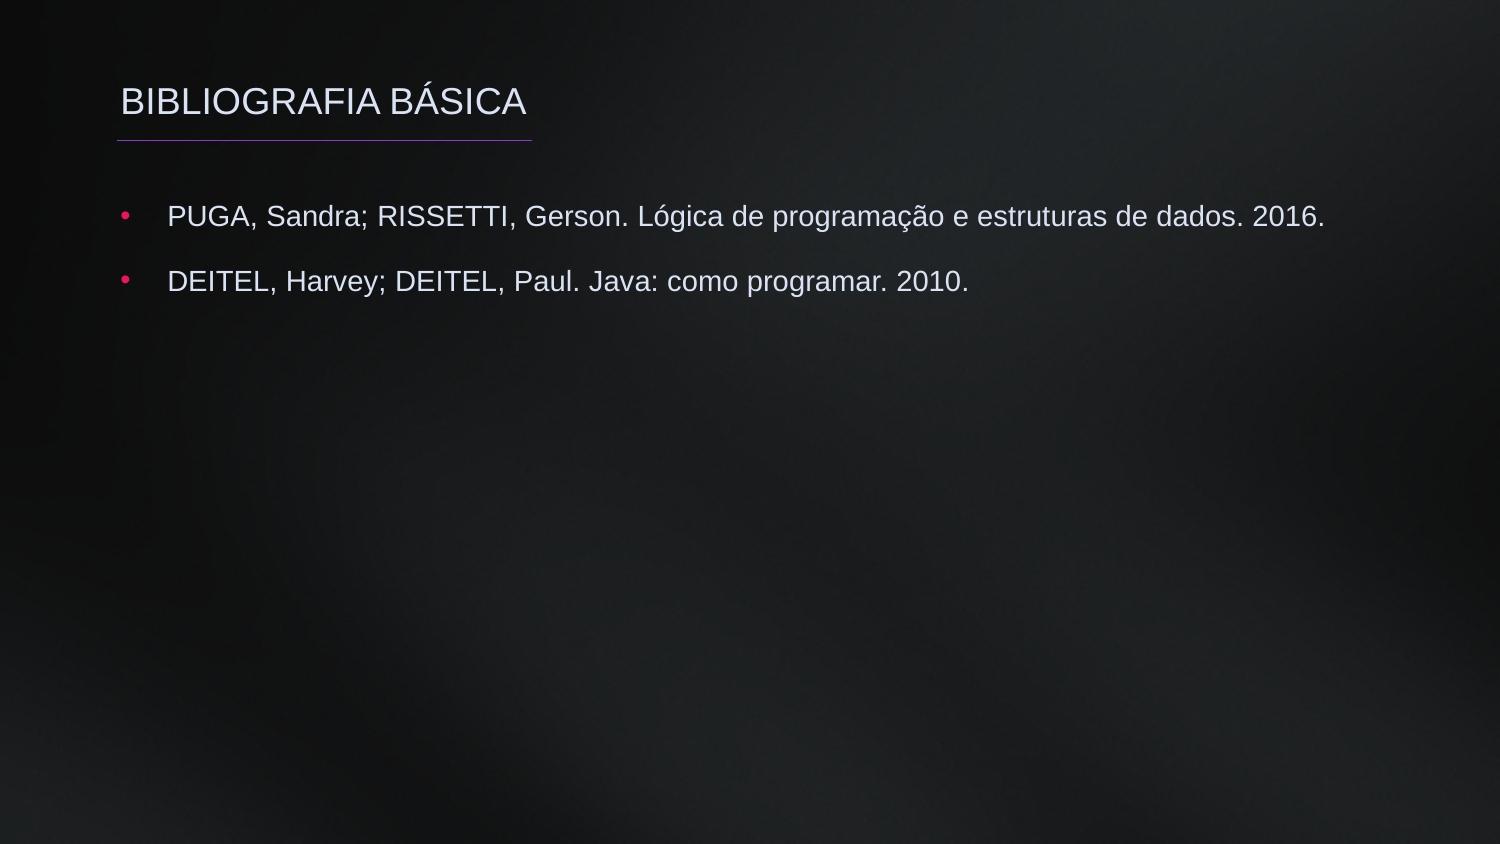

BIBLIOGRAFIA BÁSICA
PUGA, Sandra; RISSETTI, Gerson. Lógica de programação e estruturas de dados. 2016.
DEITEL, Harvey; DEITEL, Paul. Java: como programar. 2010.